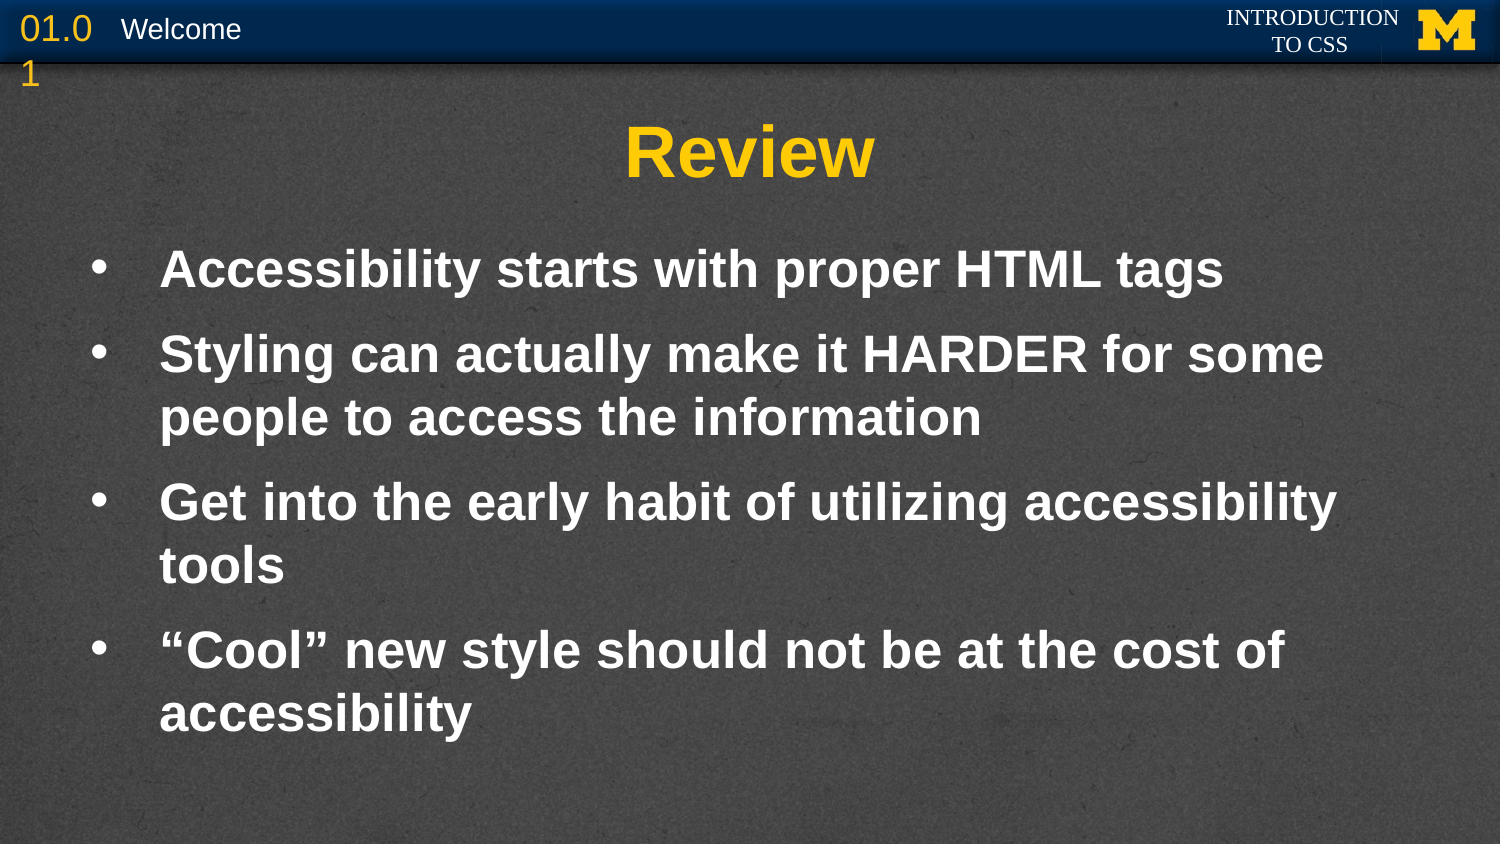

# Review
Accessibility starts with proper HTML tags
Styling can actually make it HARDER for some people to access the information
Get into the early habit of utilizing accessibility tools
“Cool” new style should not be at the cost of accessibility